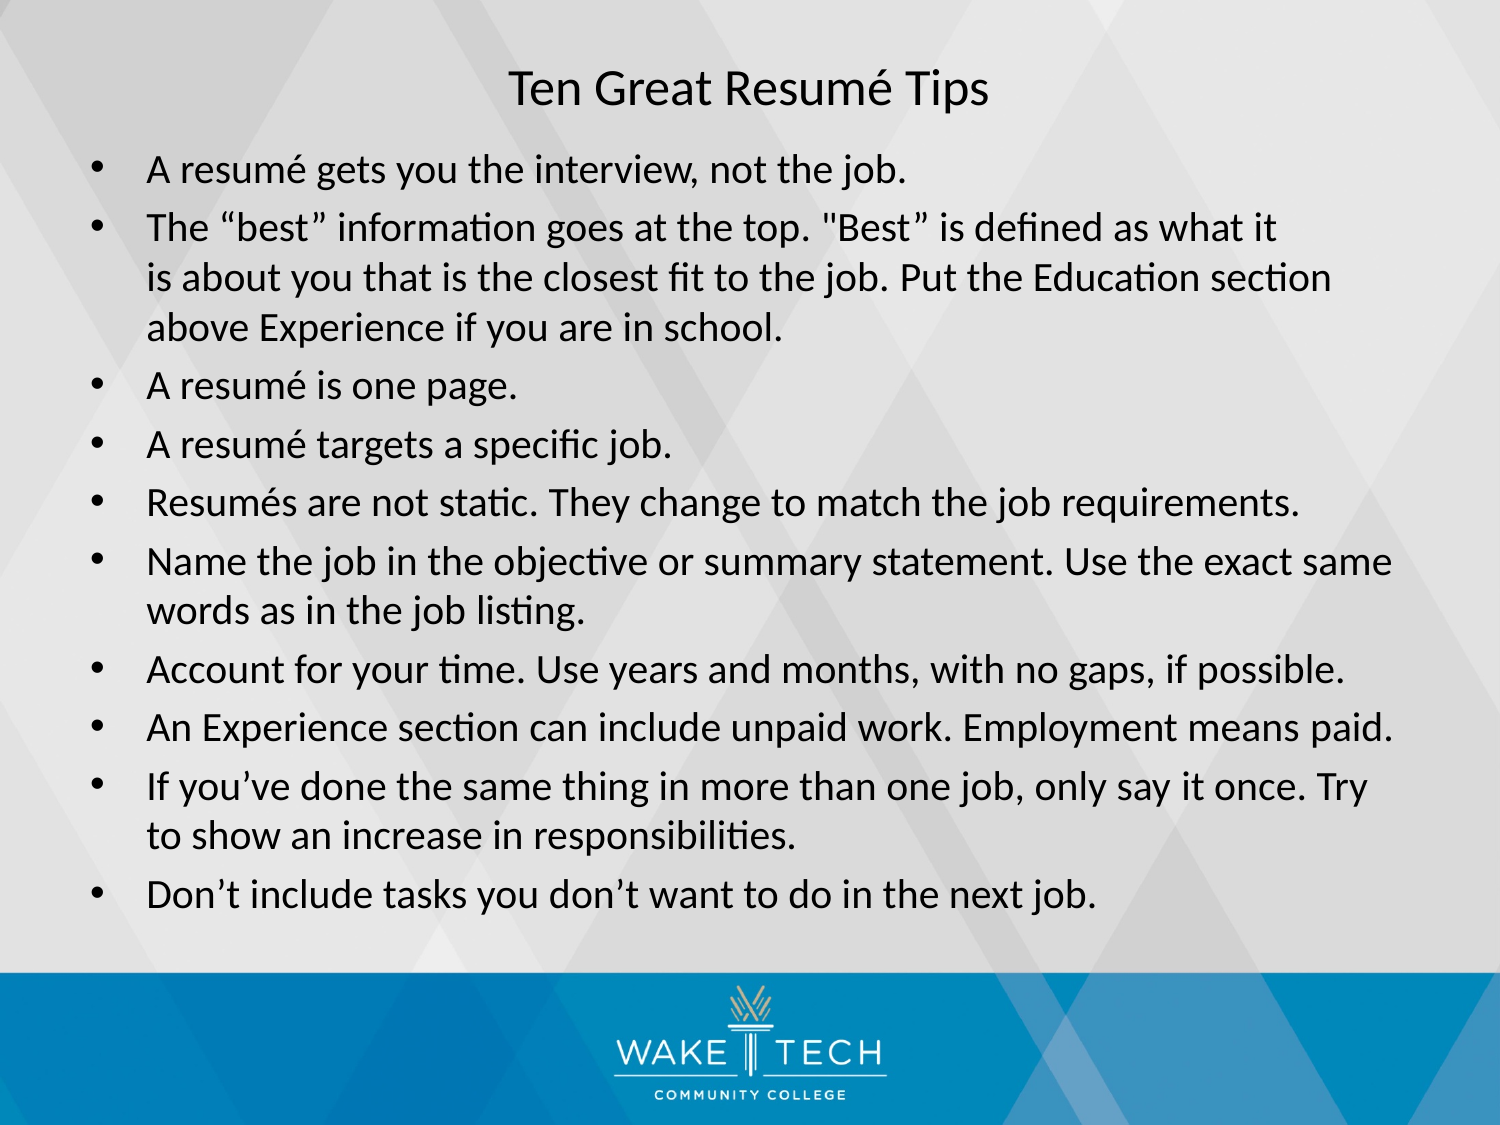

# Ten Great Resumé Tips
A resumé gets you the interview, not the job.
The “best” information goes at the top. "Best” is defined as what it is about you that is the closest fit to the job. Put the Education section above Experience if you are in school.
A resumé is one page.
A resumé targets a specific job.
Resumés are not static. They change to match the job requirements.
Name the job in the objective or summary statement. Use the exact same words as in the job listing.
Account for your time. Use years and months, with no gaps, if possible.
An Experience section can include unpaid work. Employment means paid.
If you’ve done the same thing in more than one job, only say it once. Try to show an increase in responsibilities.
Don’t include tasks you don’t want to do in the next job.